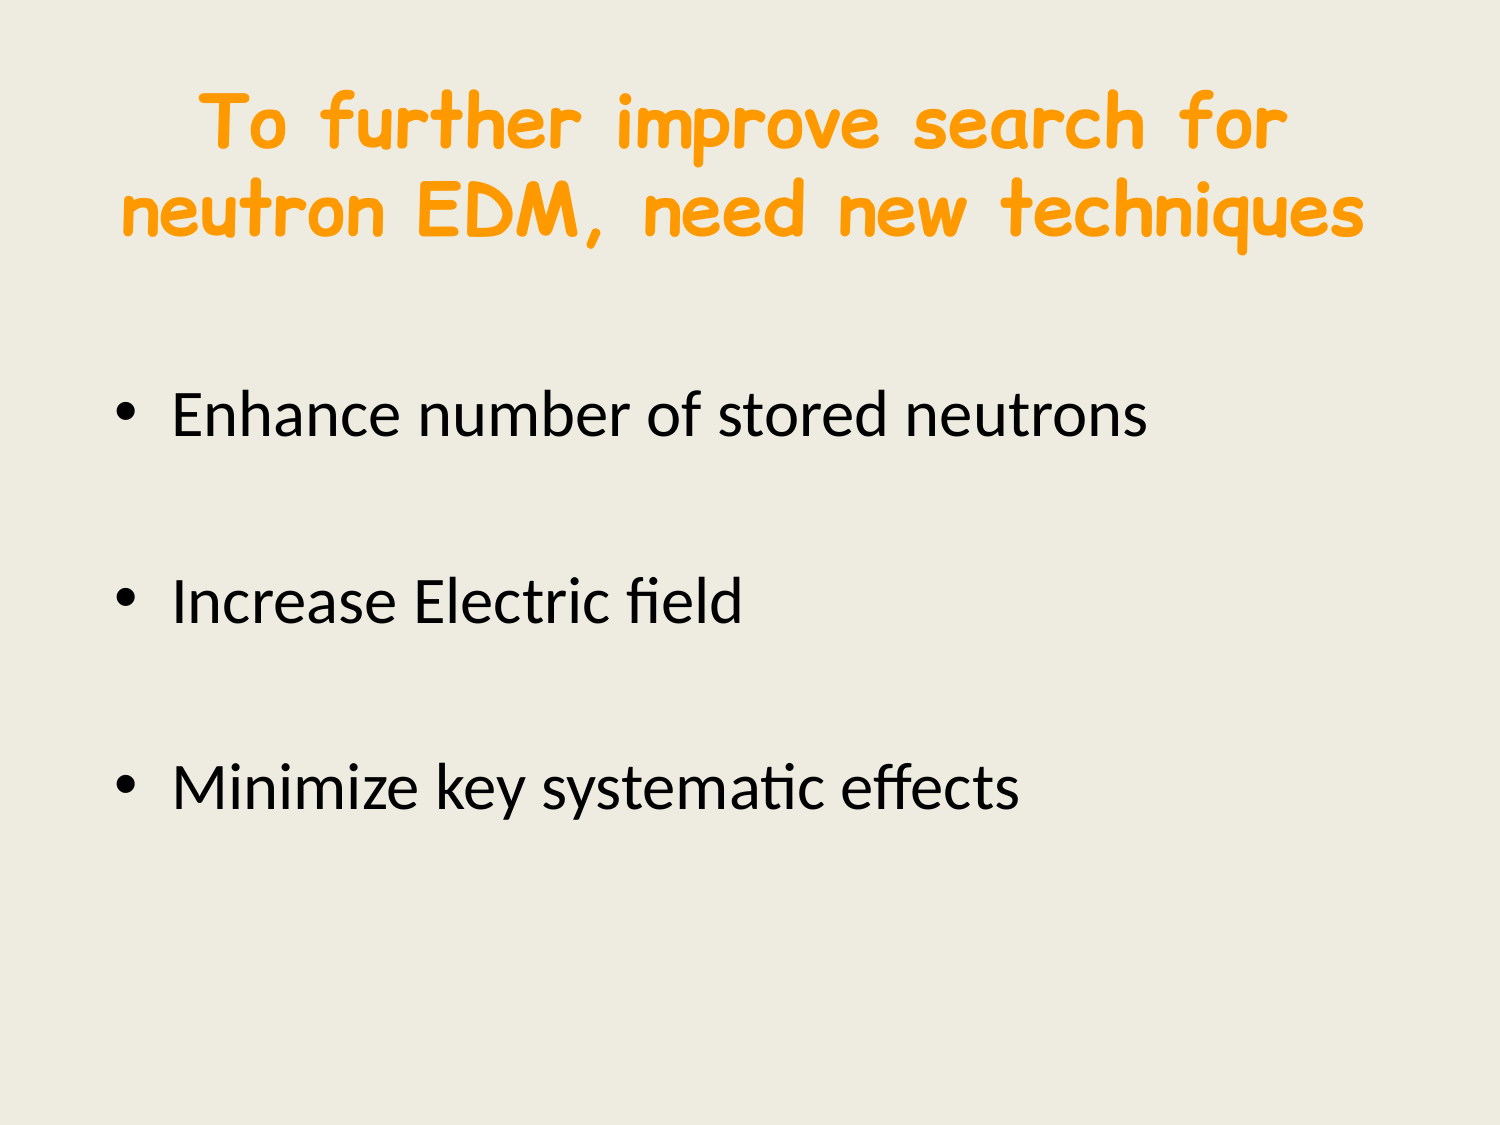

# To further improve search for neutron EDM, need new techniques
Enhance number of stored neutrons

Increase Electric field

Minimize key systematic effects